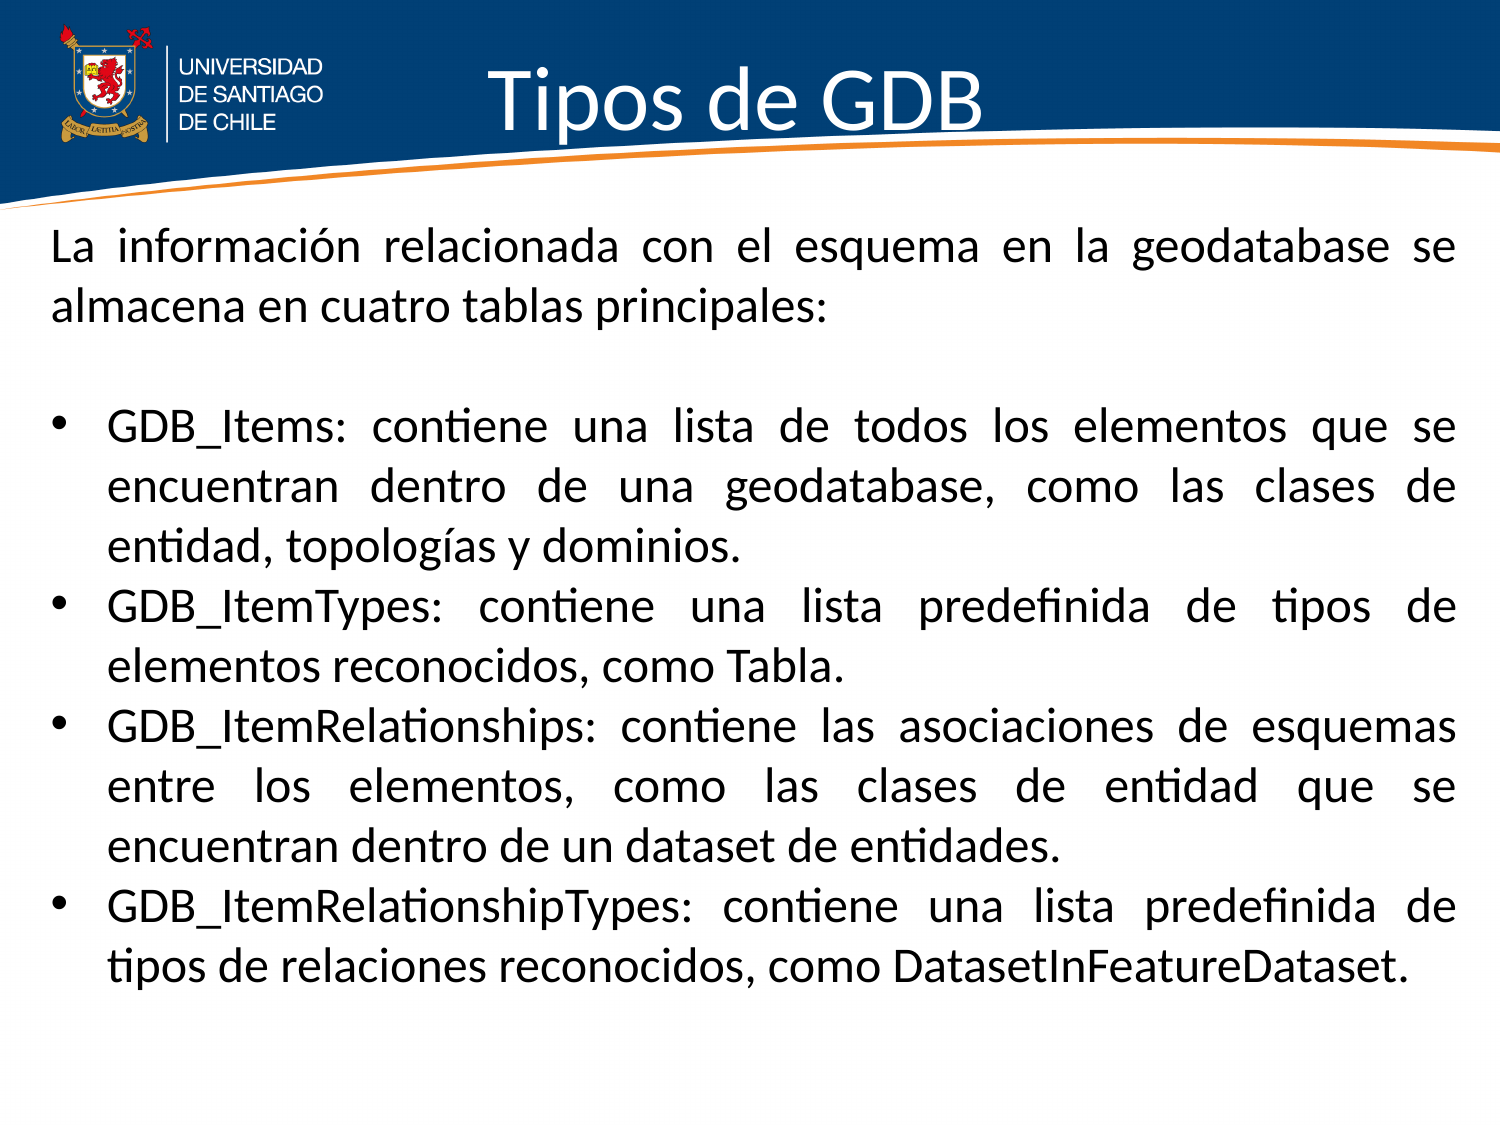

# Tipos de GDB
La información relacionada con el esquema en la geodatabase se almacena en cuatro tablas principales:

GDB_Items: contiene una lista de todos los elementos que se encuentran dentro de una geodatabase, como las clases de entidad, topologías y dominios.
GDB_ItemTypes: contiene una lista predefinida de tipos de elementos reconocidos, como Tabla.
GDB_ItemRelationships: contiene las asociaciones de esquemas entre los elementos, como las clases de entidad que se encuentran dentro de un dataset de entidades.
GDB_ItemRelationshipTypes: contiene una lista predefinida de tipos de relaciones reconocidos, como DatasetInFeatureDataset.